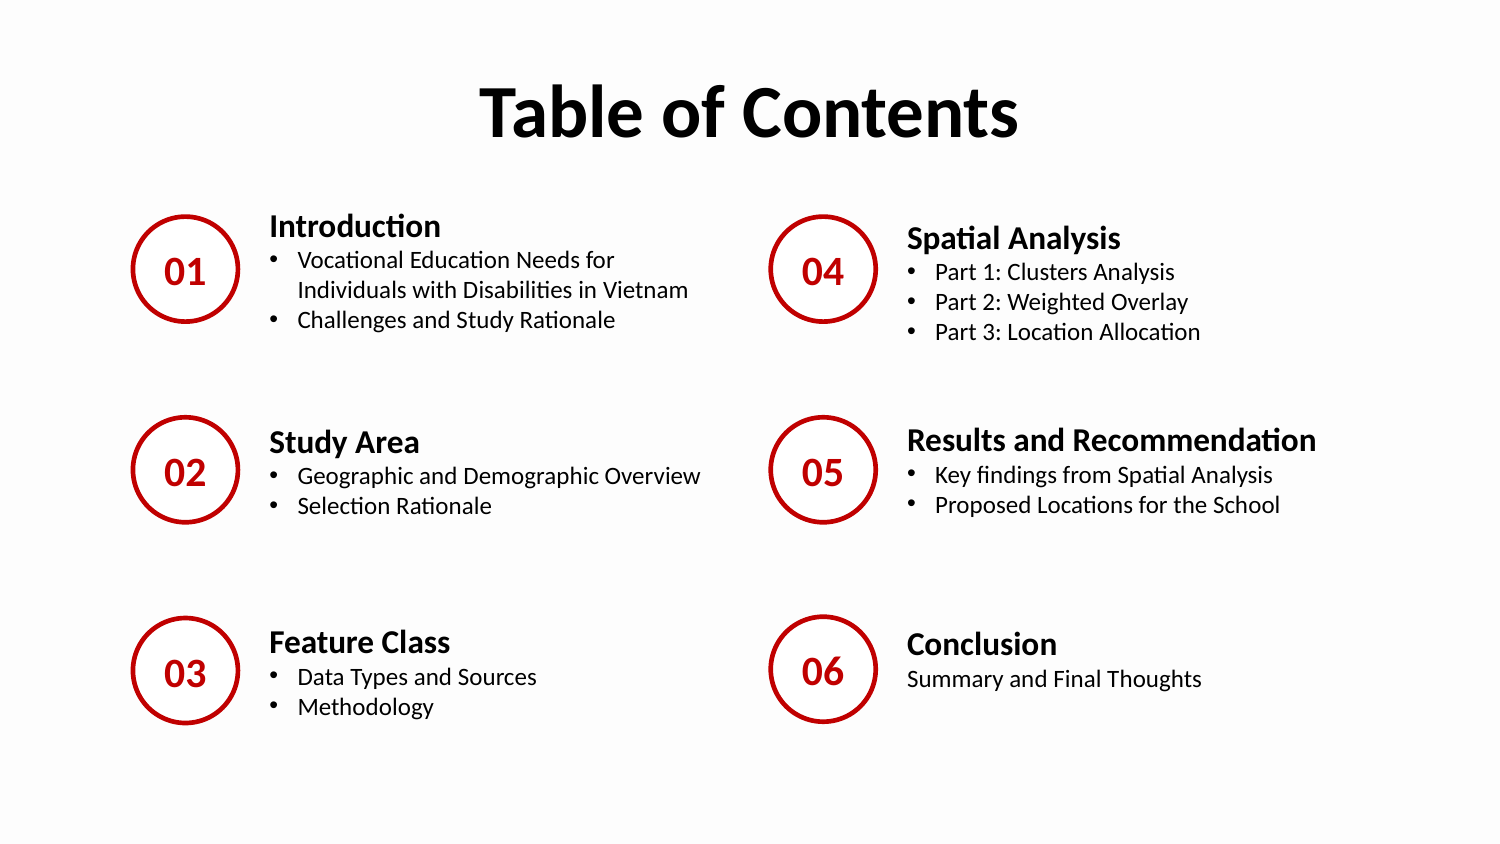

Table of Contents
Introduction
Vocational Education Needs for Individuals with Disabilities in Vietnam
Challenges and Study Rationale
Spatial Analysis
Part 1: Clusters Analysis
Part 2: Weighted Overlay
Part 3: Location Allocation
04
01
Results and Recommendation
Key findings from Spatial Analysis
Proposed Locations for the School
Study Area
Geographic and Demographic Overview
Selection Rationale
05
02
Conclusion
Summary and Final Thoughts
Feature Class
Data Types and Sources
Methodology
06
03